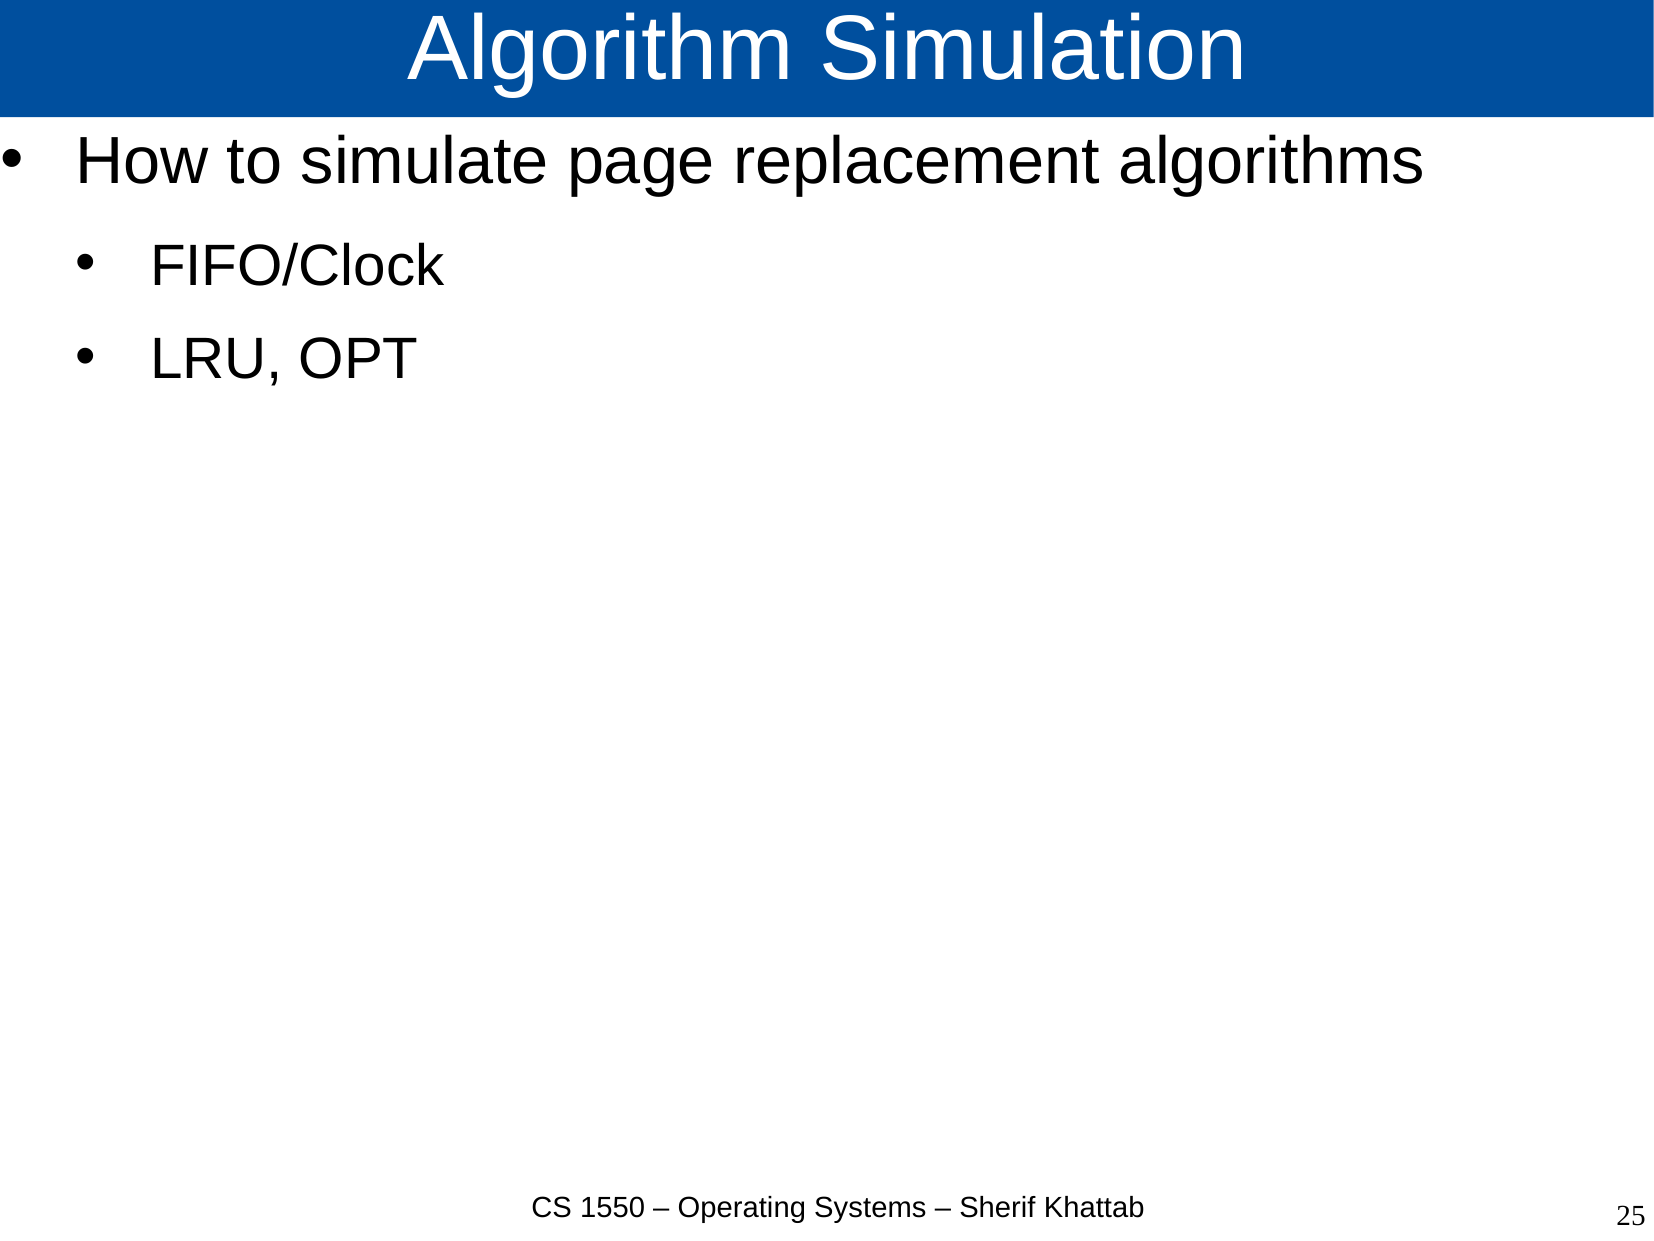

# Algorithm Simulation
How to simulate page replacement algorithms
FIFO/Clock
LRU, OPT
CS 1550 – Operating Systems – Sherif Khattab
25